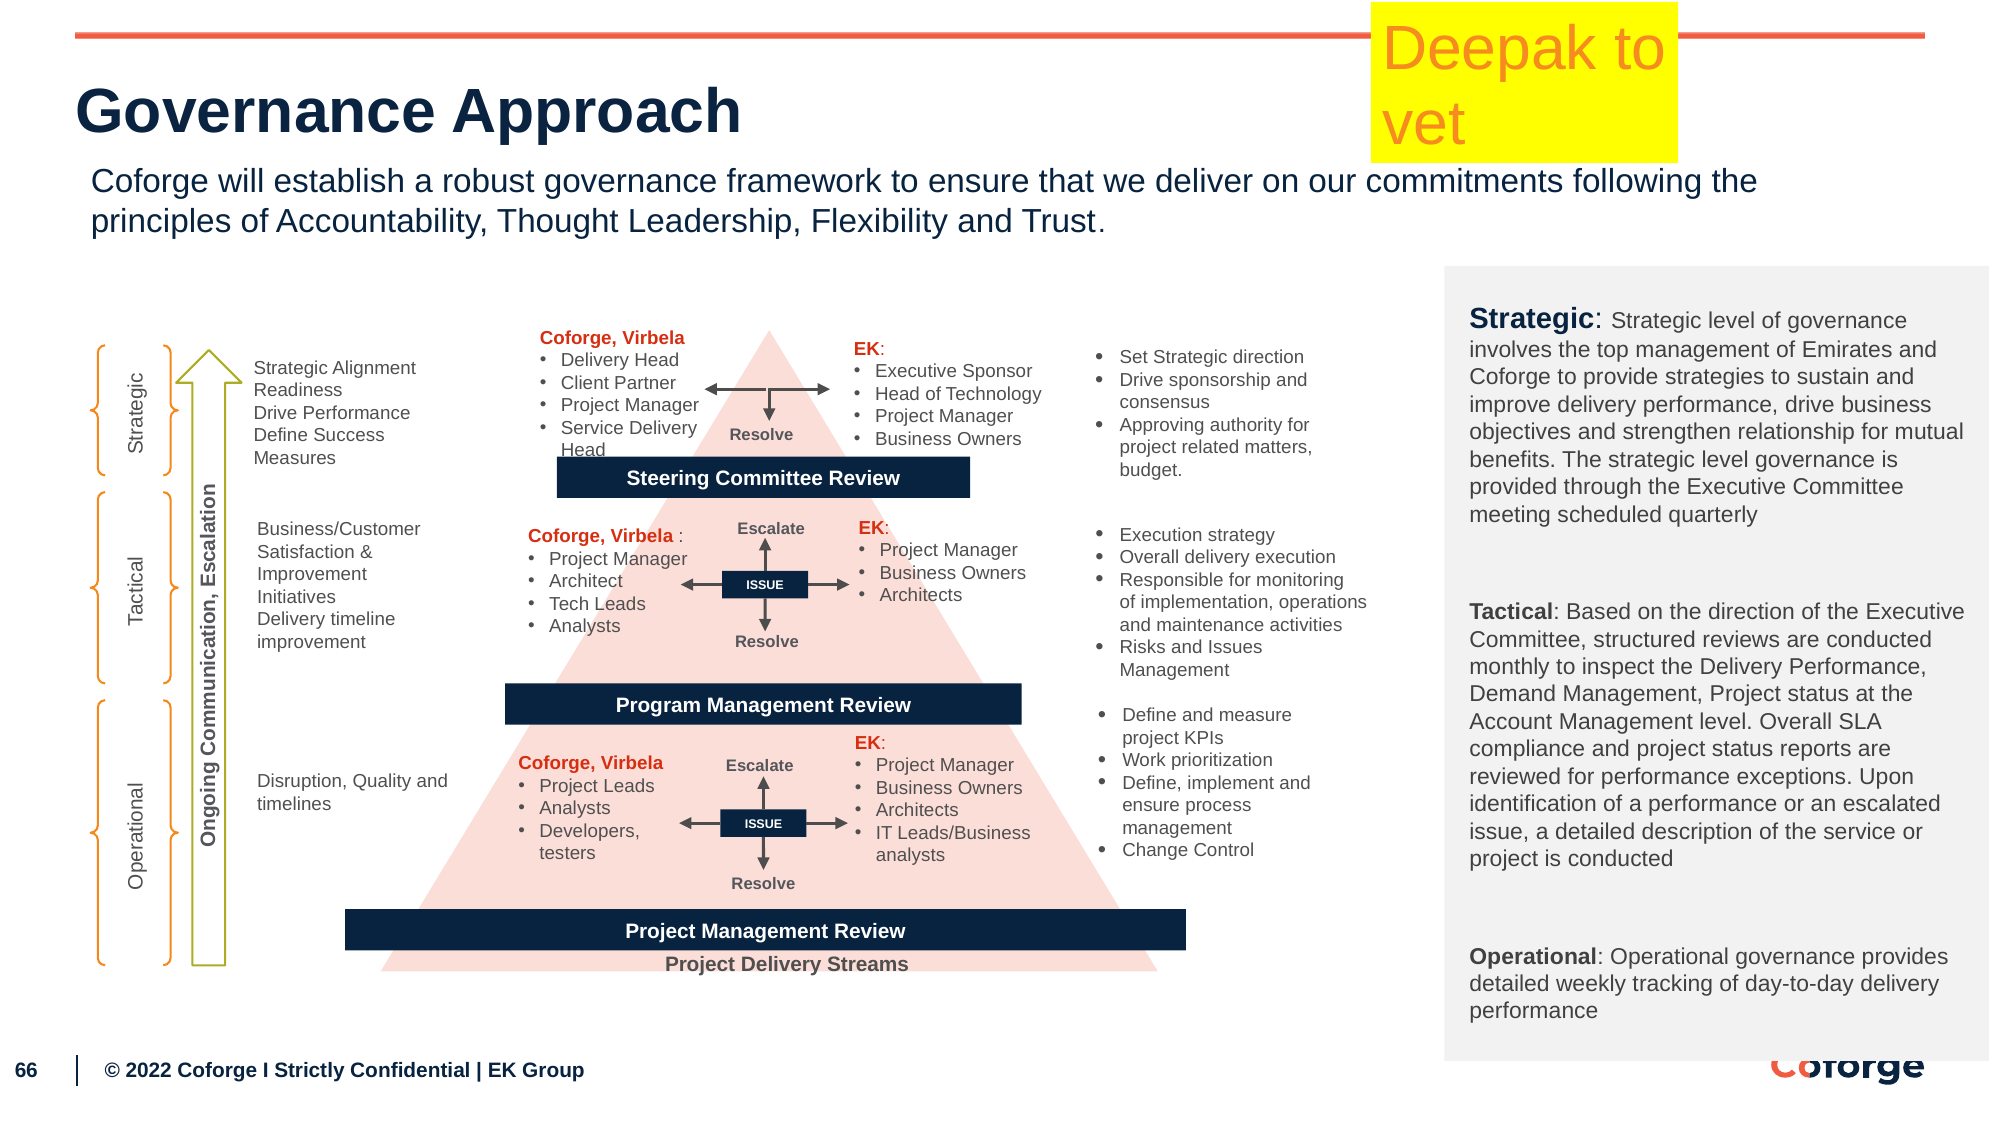

Deepak to vet
# Governance Approach
Coforge will establish a robust governance framework to ensure that we deliver on our commitments following the principles of Accountability, Thought Leadership, Flexibility and Trust.

Strategic: Strategic level of governance involves the top management of Emirates and Coforge to provide strategies to sustain and improve delivery performance, drive business objectives and strengthen relationship for mutual benefits. The strategic level governance is provided through the Executive Committee meeting scheduled quarterly

Tactical: Based on the direction of the Executive Committee, structured reviews are conducted monthly to inspect the Delivery Performance, Demand Management, Project status at the Account Management level. Overall SLA compliance and project status reports are reviewed for performance exceptions. Upon identification of a performance or an escalated issue, a detailed description of the service or project is conducted

Operational: Operational governance provides detailed weekly tracking of day-to-day delivery performance

Coforge, Virbela
Delivery Head
Client Partner
Project Manager
Service Delivery Head

EK:
Executive Sponsor
Head of Technology
Project Manager
Business Owners

Strategic
Set Strategic direction
Drive sponsorship and consensus
Approving authority for project related matters, budget.
Ongoing Communication, Escalation
Strategic Alignment
Readiness
Drive Performance
Define Success Measures
Resolve
Steering Committee Review
Tactical

Business/Customer Satisfaction & Improvement Initiatives
Delivery timeline improvement

EK:
Project Manager
Business Owners
Architects
Escalate
Coforge, Virbela :
Project Manager
Architect
Tech Leads
Analysts
Execution strategy
Overall delivery execution
Responsible for monitoring of implementation, operations and maintenance activities
Risks and Issues Management
ISSUE
Resolve
Program Management Review
Operational
Define and measure project KPIs
Work prioritization
Define, implement and ensure process management
Change Control

EK:
Project Manager
Business Owners
Architects
IT Leads/Business analysts

Disruption, Quality and timelines

Coforge, Virbela
Project Leads
Analysts
Developers, testers
Escalate
ISSUE
Resolve
Project Management Review
Project Delivery Streams
66
© 2022 Coforge I Strictly Confidential | EK Group